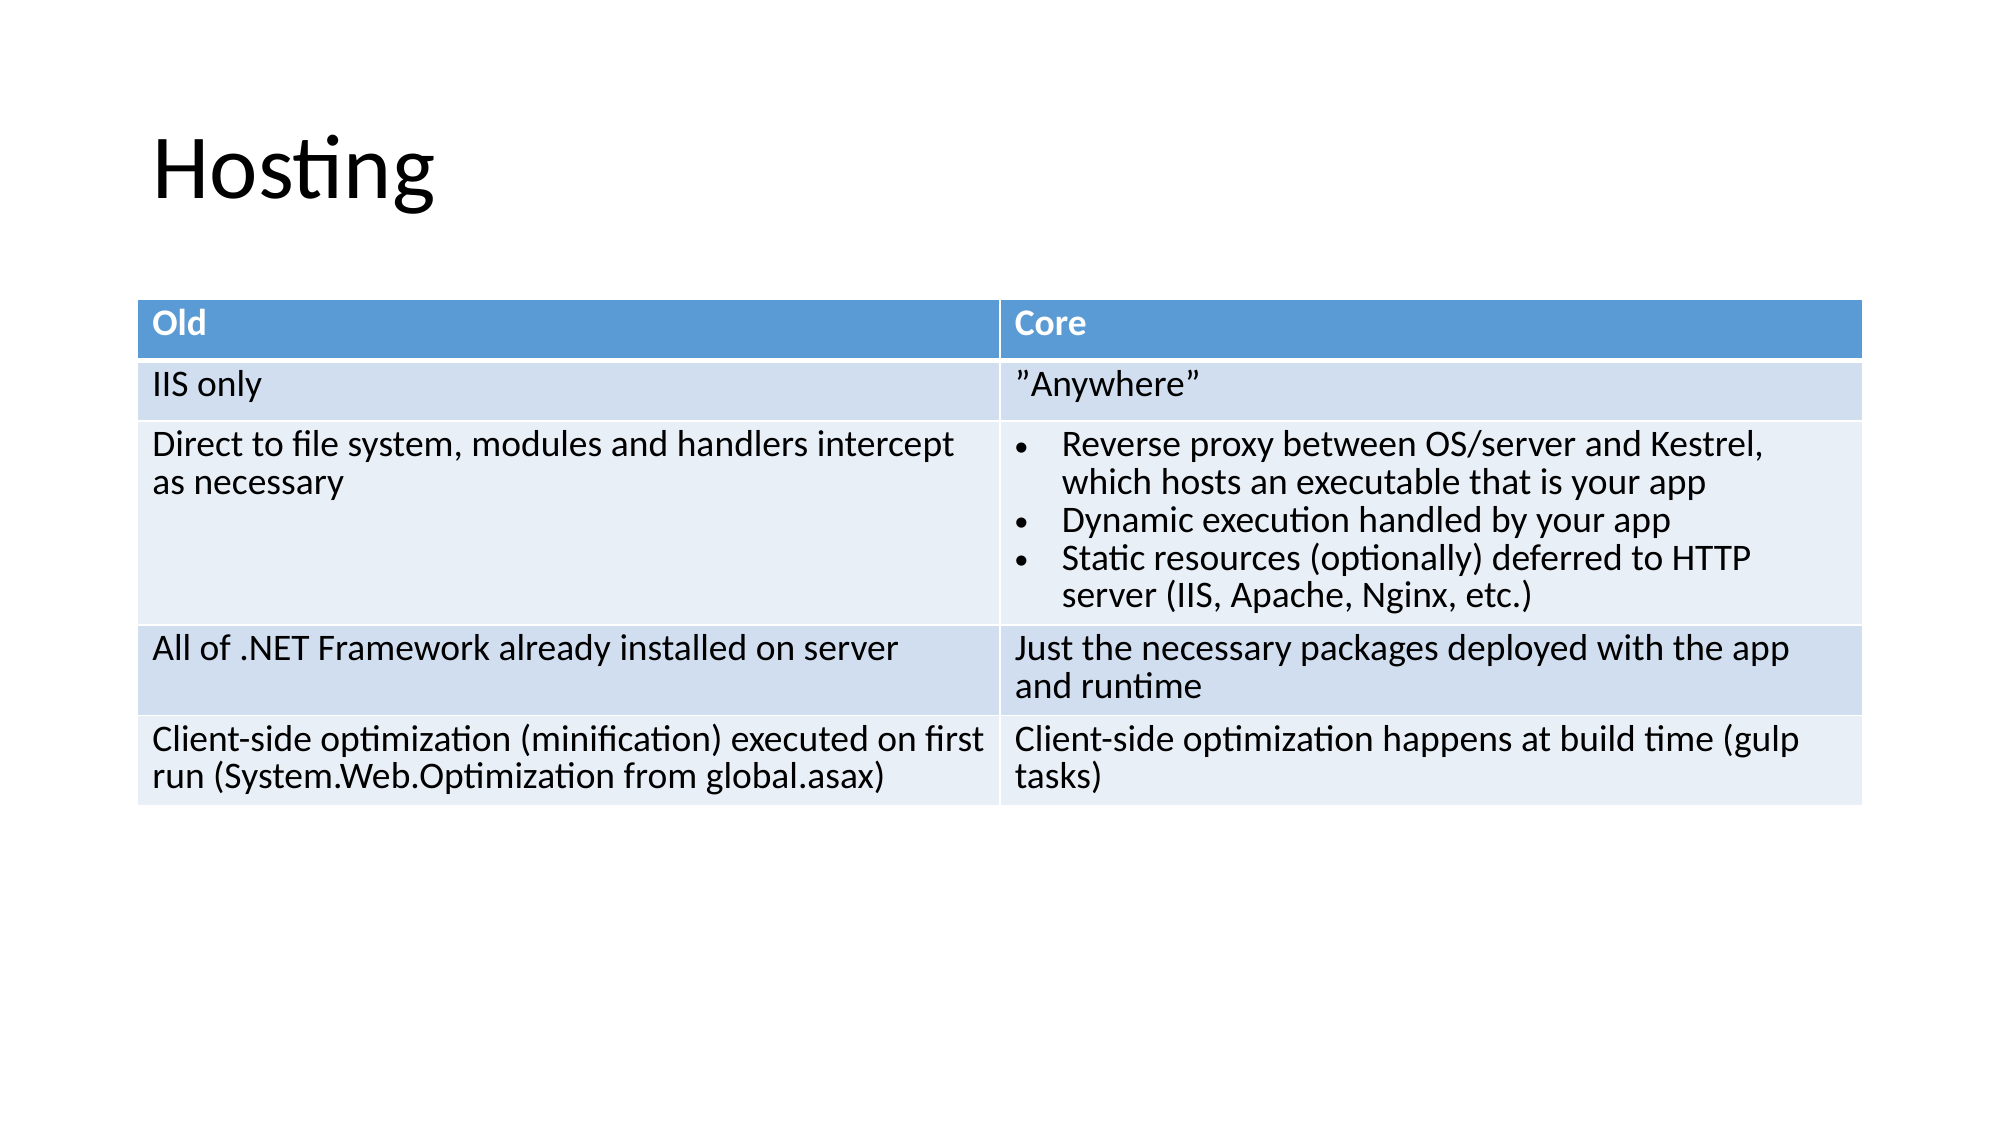

# Hosting
| Old | Core |
| --- | --- |
| IIS only | ”Anywhere” |
| Direct to file system, modules and handlers intercept as necessary | Reverse proxy between OS/server and Kestrel, which hosts an executable that is your app Dynamic execution handled by your app Static resources (optionally) deferred to HTTP server (IIS, Apache, Nginx, etc.) |
| All of .NET Framework already installed on server | Just the necessary packages deployed with the app and runtime |
| Client-side optimization (minification) executed on first run (System.Web.Optimization from global.asax) | Client-side optimization happens at build time (gulp tasks) |